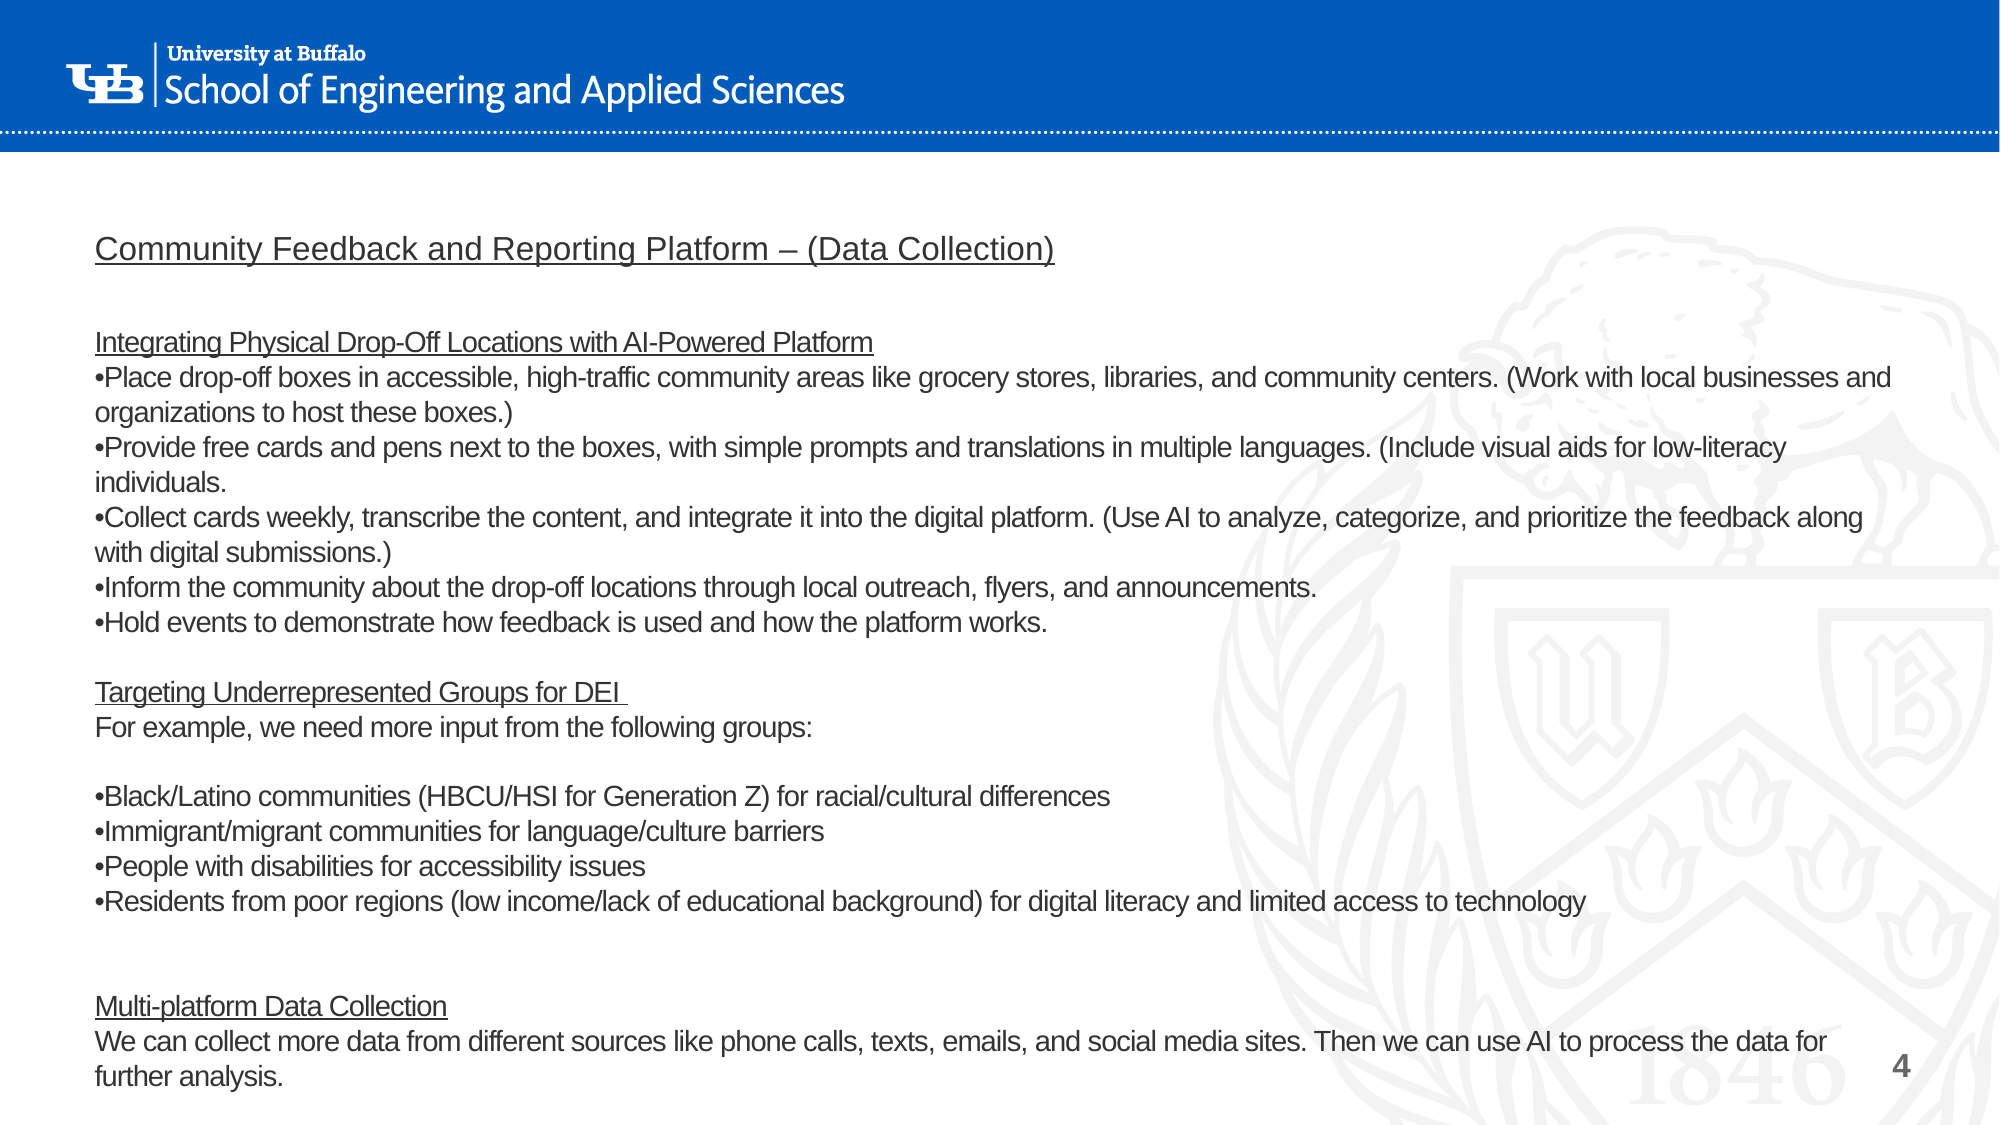

# Community Feedback and Reporting Platform – (Data Collection)
Integrating Physical Drop-Off Locations with AI-Powered Platform
•Place drop-off boxes in accessible, high-traffic community areas like grocery stores, libraries, and community centers. (Work with local businesses and organizations to host these boxes.)
•Provide free cards and pens next to the boxes, with simple prompts and translations in multiple languages. (Include visual aids for low-literacy individuals.
•Collect cards weekly, transcribe the content, and integrate it into the digital platform. (Use AI to analyze, categorize, and prioritize the feedback along with digital submissions.)
•Inform the community about the drop-off locations through local outreach, flyers, and announcements.
•Hold events to demonstrate how feedback is used and how the platform works.
Targeting Underrepresented Groups for DEI
For example, we need more input from the following groups:
•Black/Latino communities (HBCU/HSI for Generation Z) for racial/cultural differences
•Immigrant/migrant communities for language/culture barriers
•People with disabilities for accessibility issues
•Residents from poor regions (low income/lack of educational background) for digital literacy and limited access to technology
Multi-platform Data Collection
We can collect more data from different sources like phone calls, texts, emails, and social media sites. Then we can use AI to process the data for further analysis.